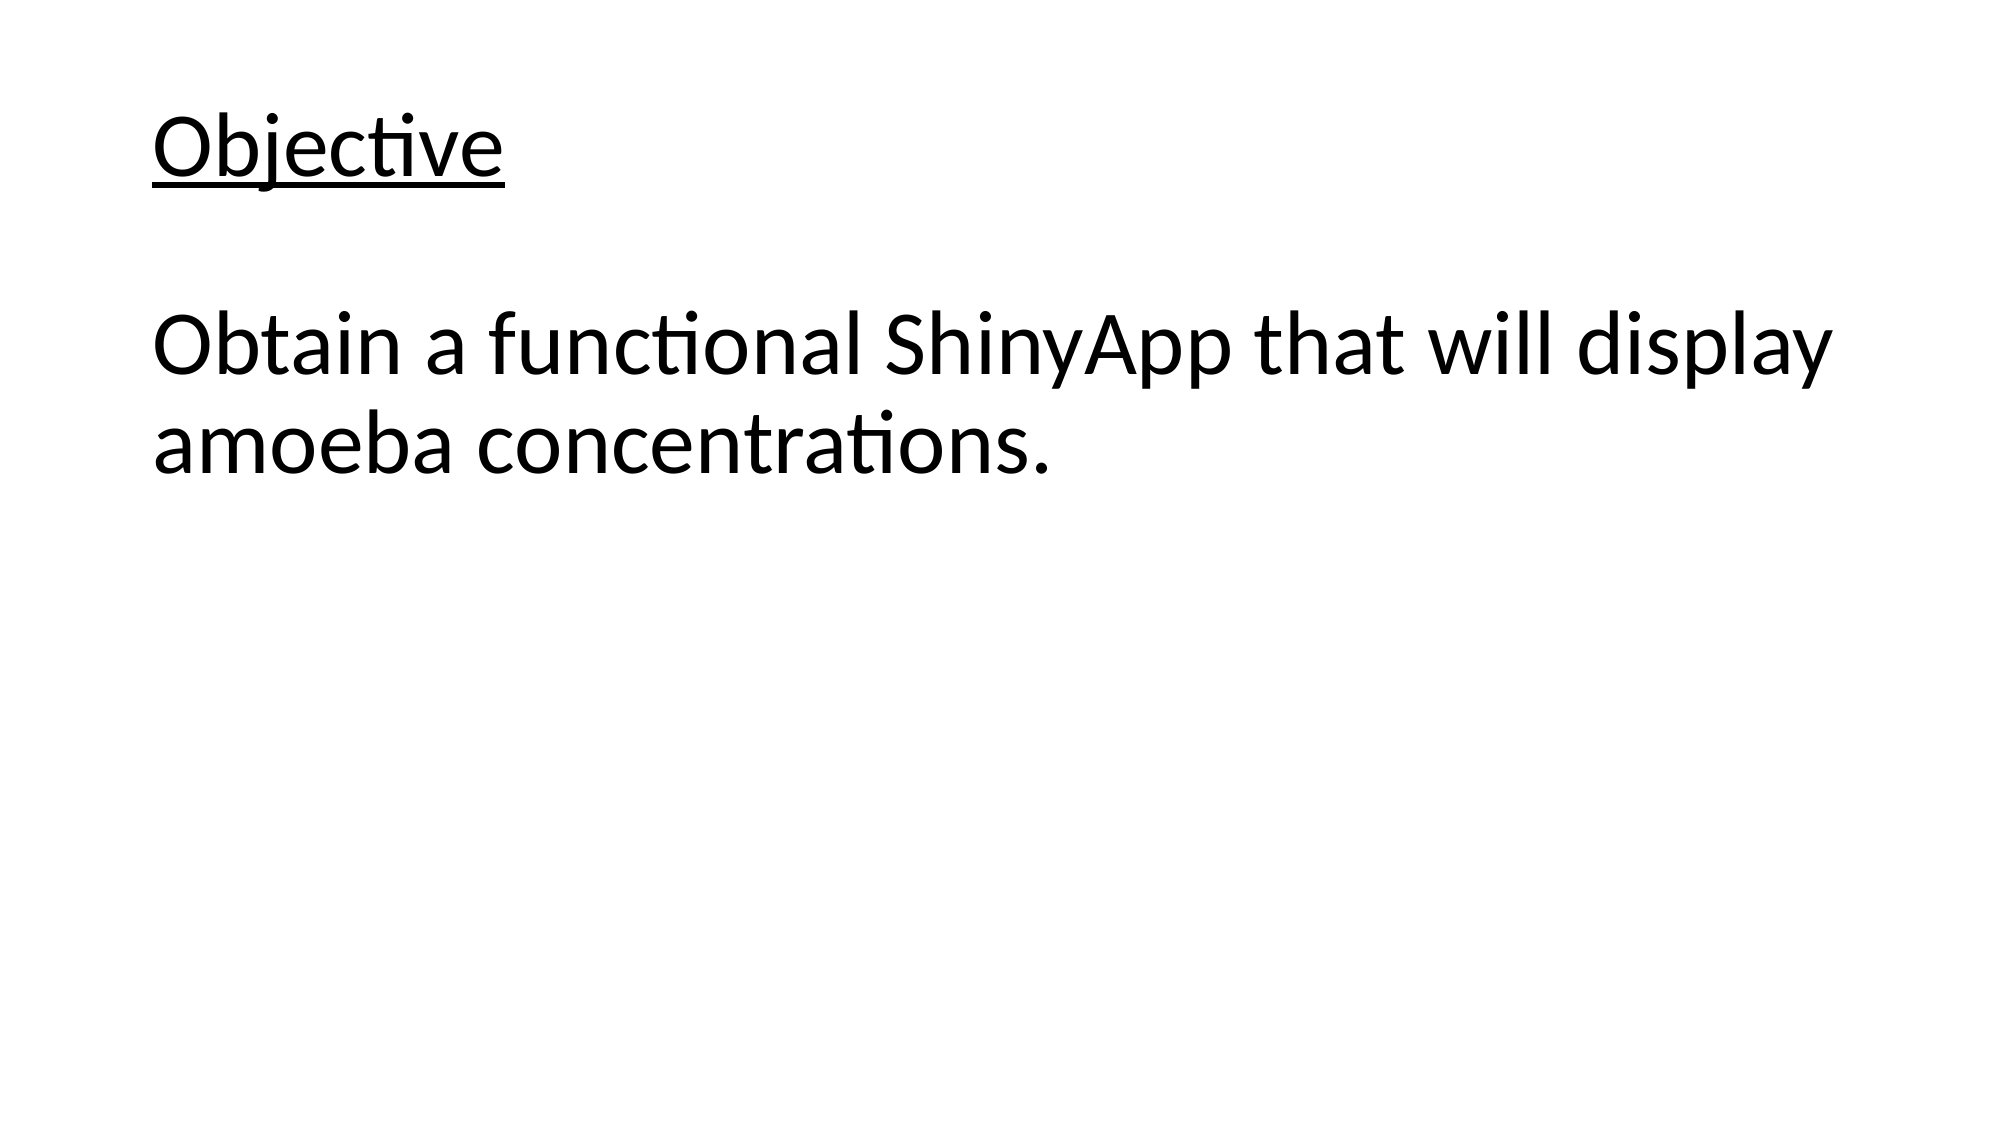

# Objective

Obtain a functional ShinyApp that will display amoeba concentrations.